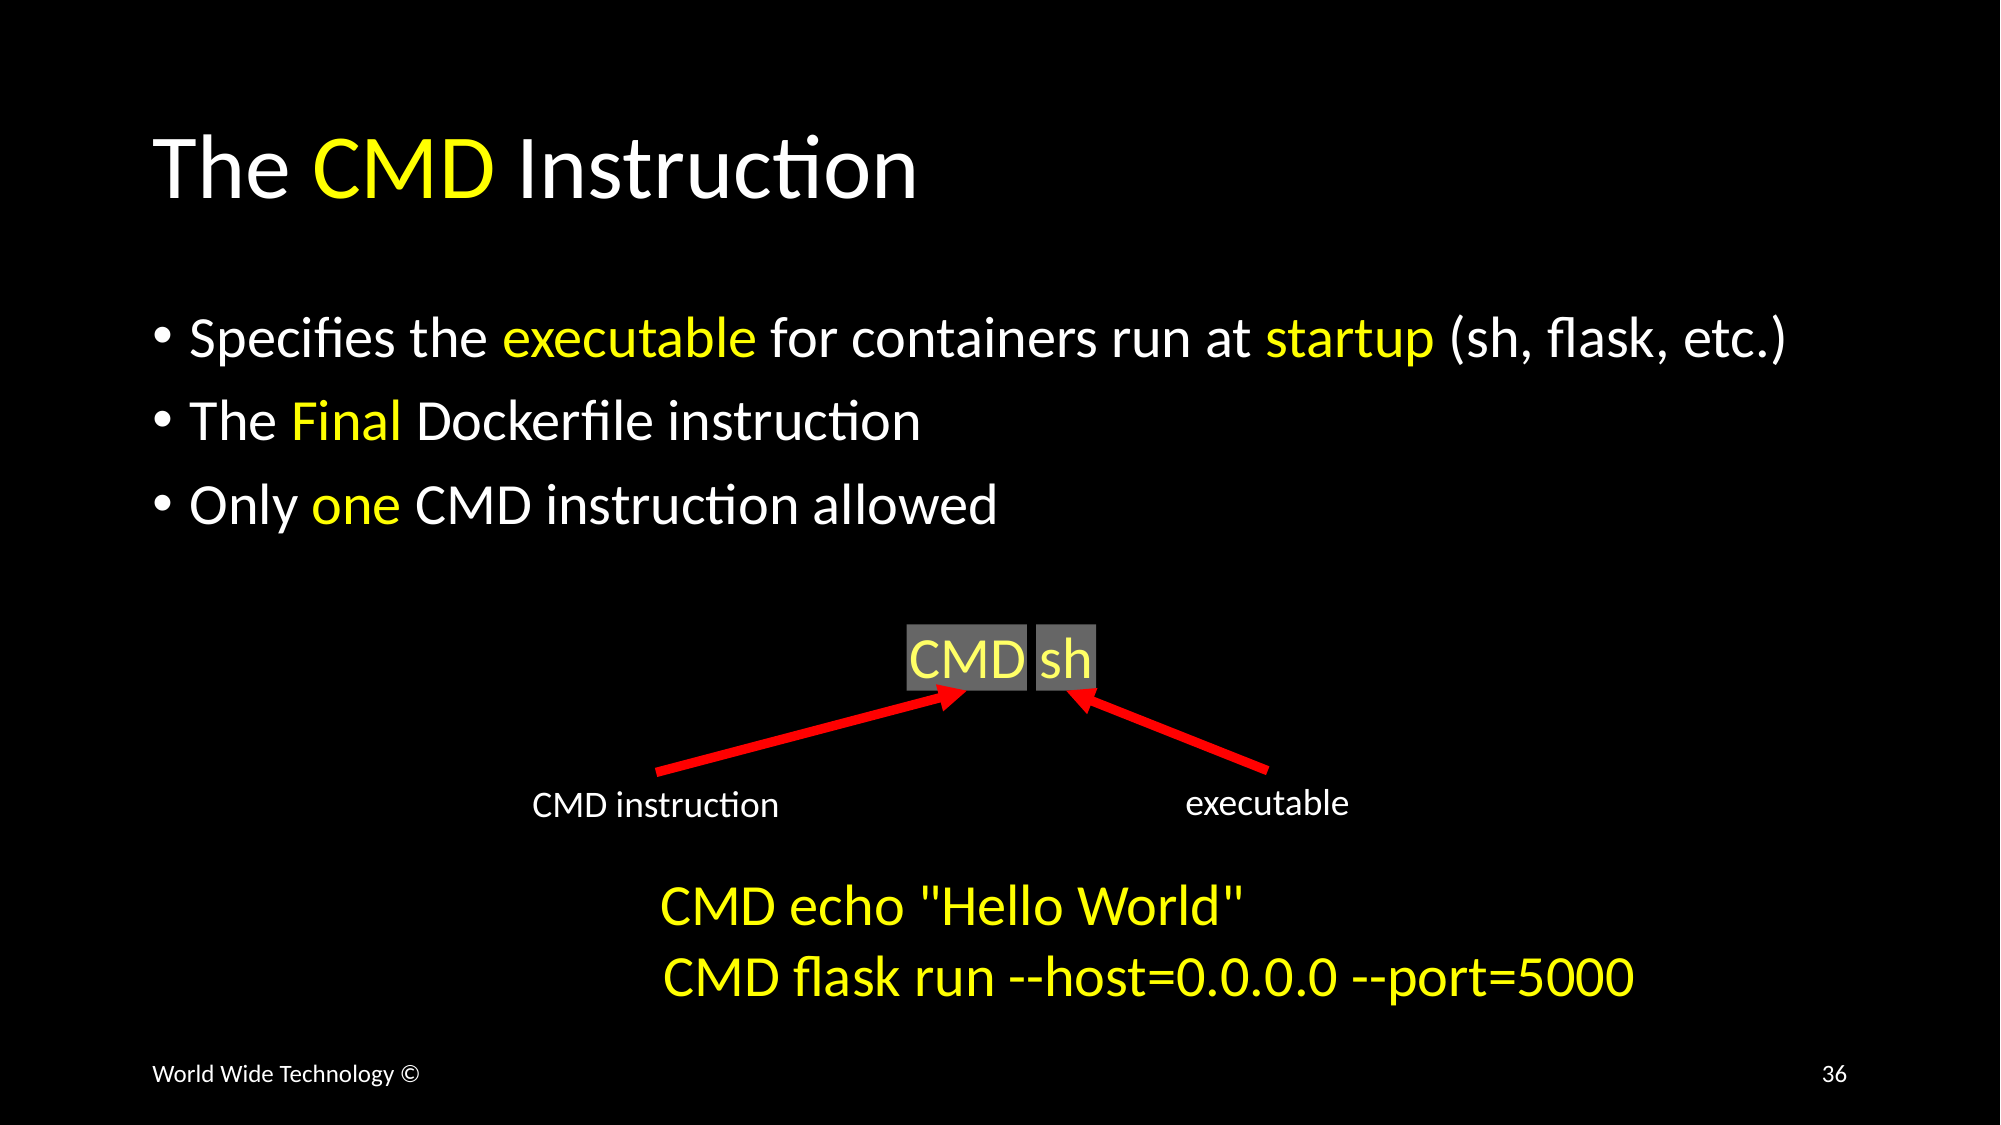

# The CMD Instruction
Specifies the executable for containers run at startup (sh, flask, etc.)
The Final Dockerfile instruction
Only one CMD instruction allowed
CMD sh

executable
CMD instruction
CMD echo "Hello World"
CMD flask run --host=0.0.0.0 --port=5000
World Wide Technology ©
36